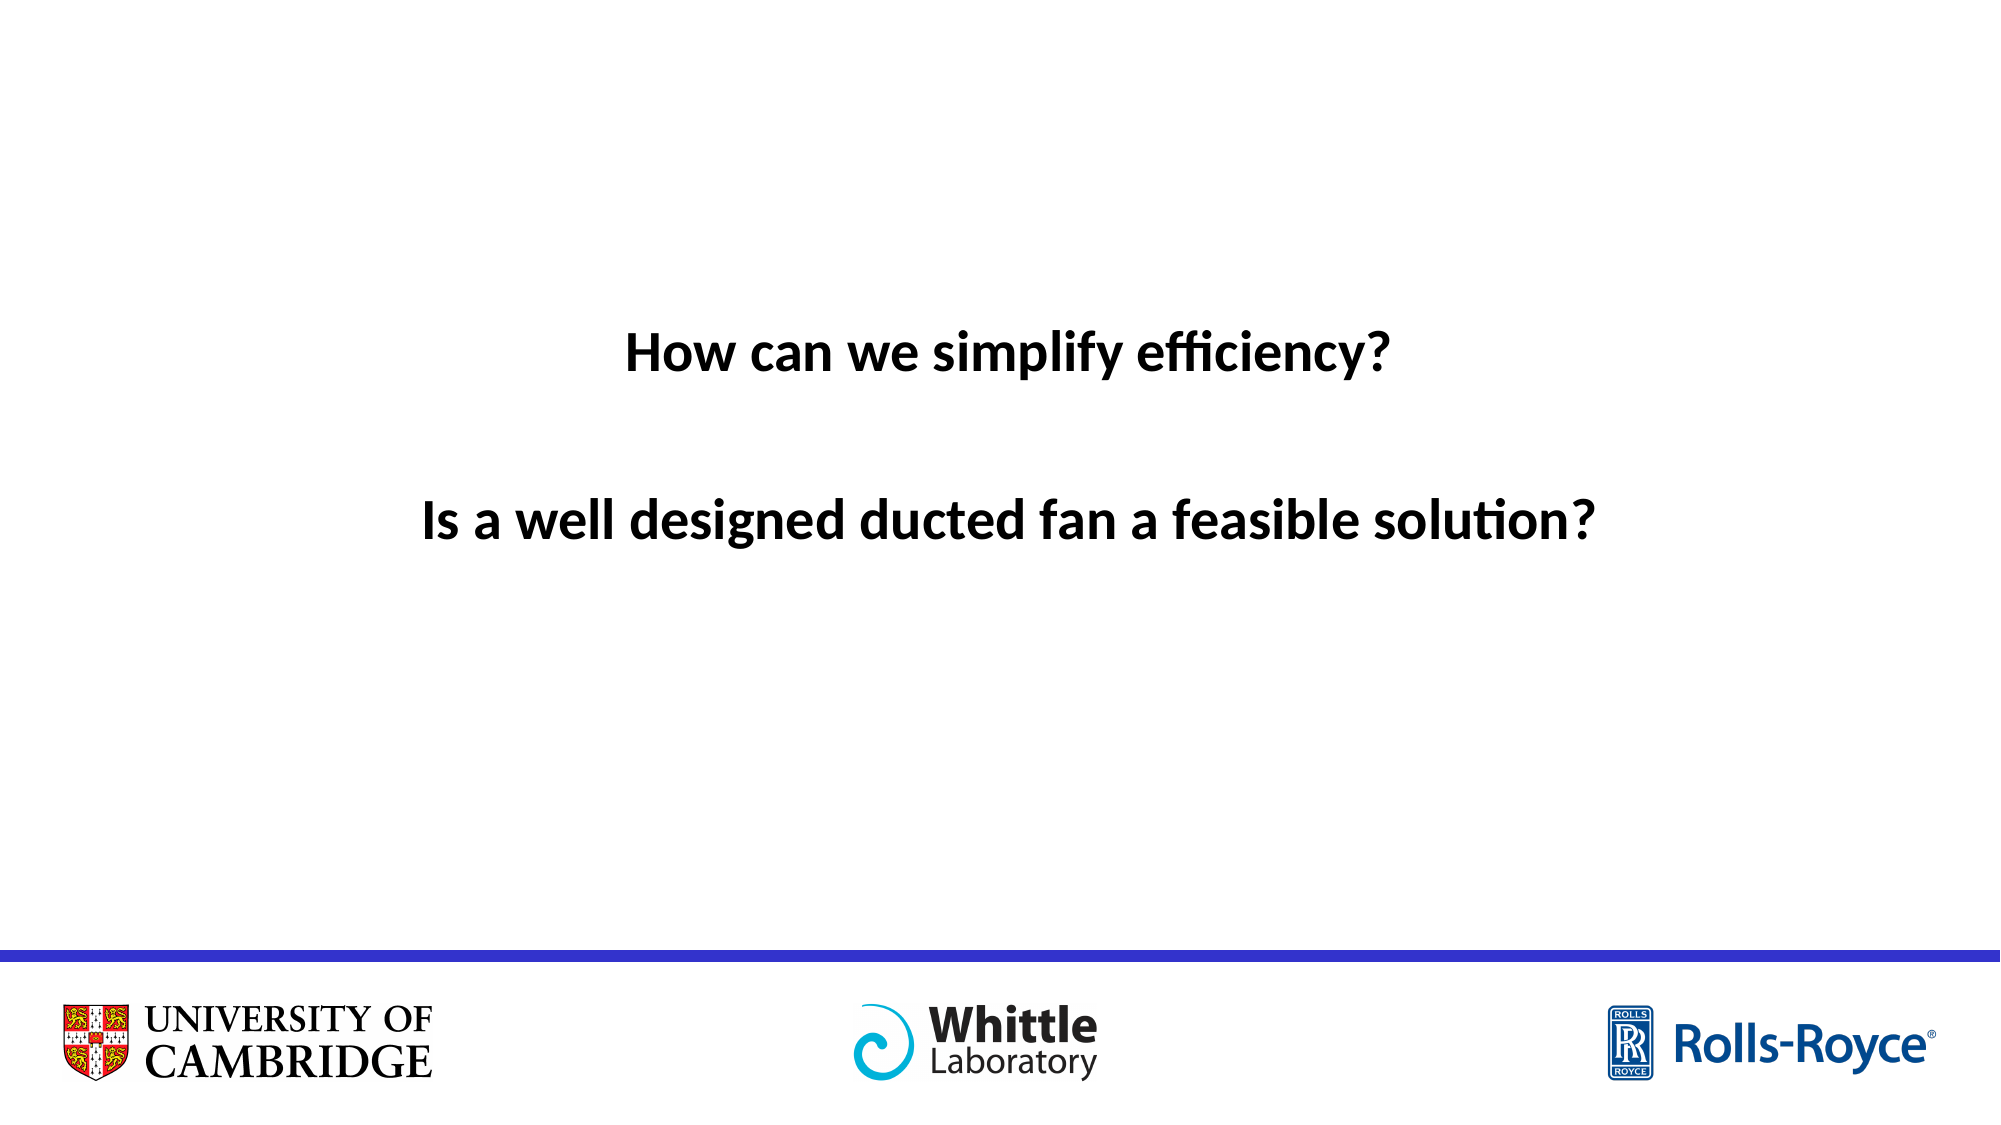

How can we simplify efficiency?

Is a well designed ducted fan a feasible solution?